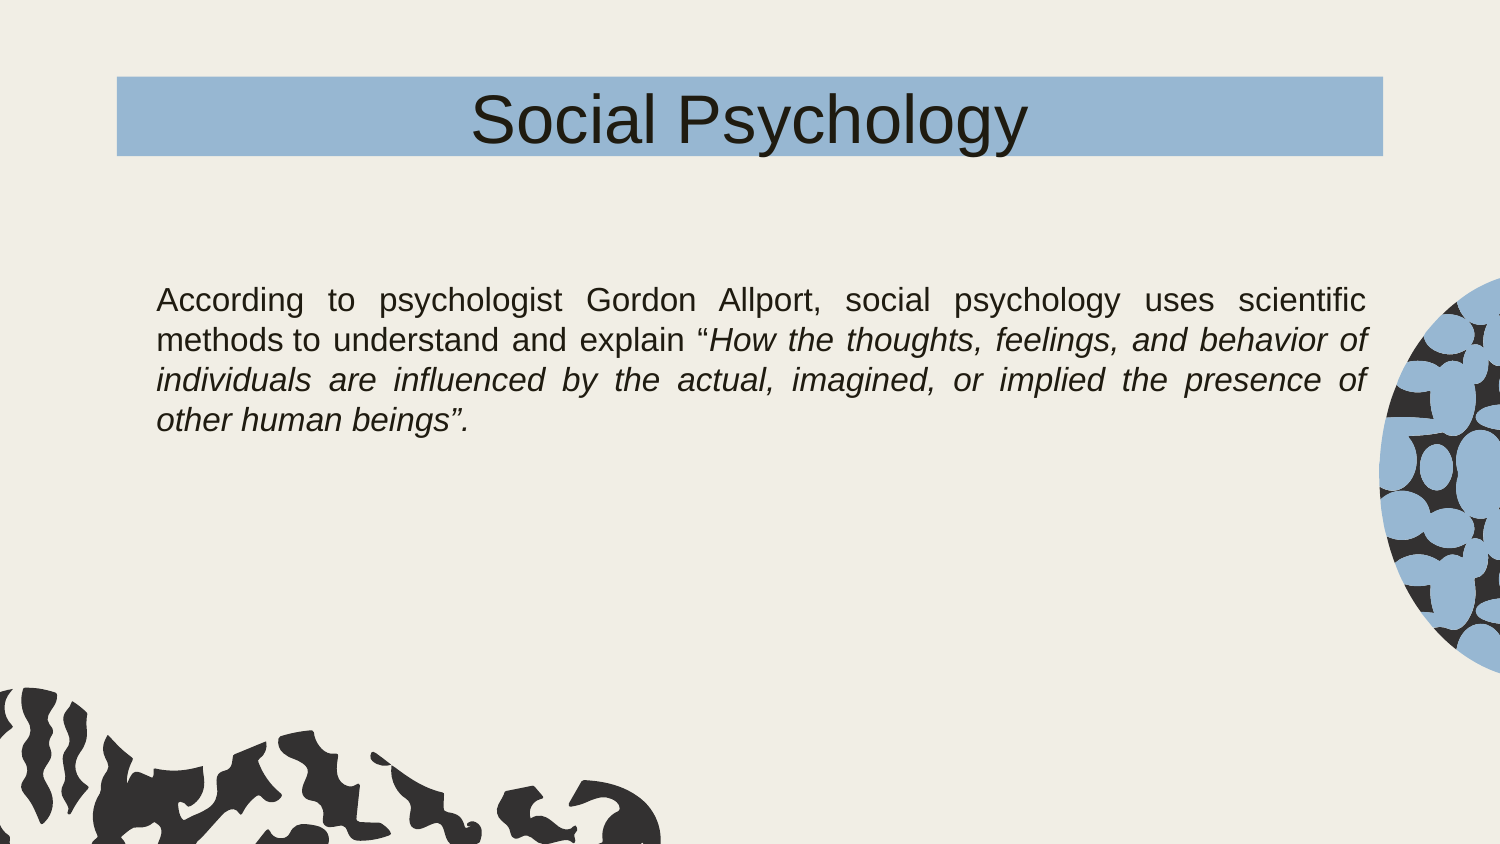

# Social Psychology
According to psychologist Gordon Allport, social psychology uses scientific methods to understand and explain “How the thoughts, feelings, and behavior of individuals are influenced by the actual, imagined, or implied the presence of other human beings”.